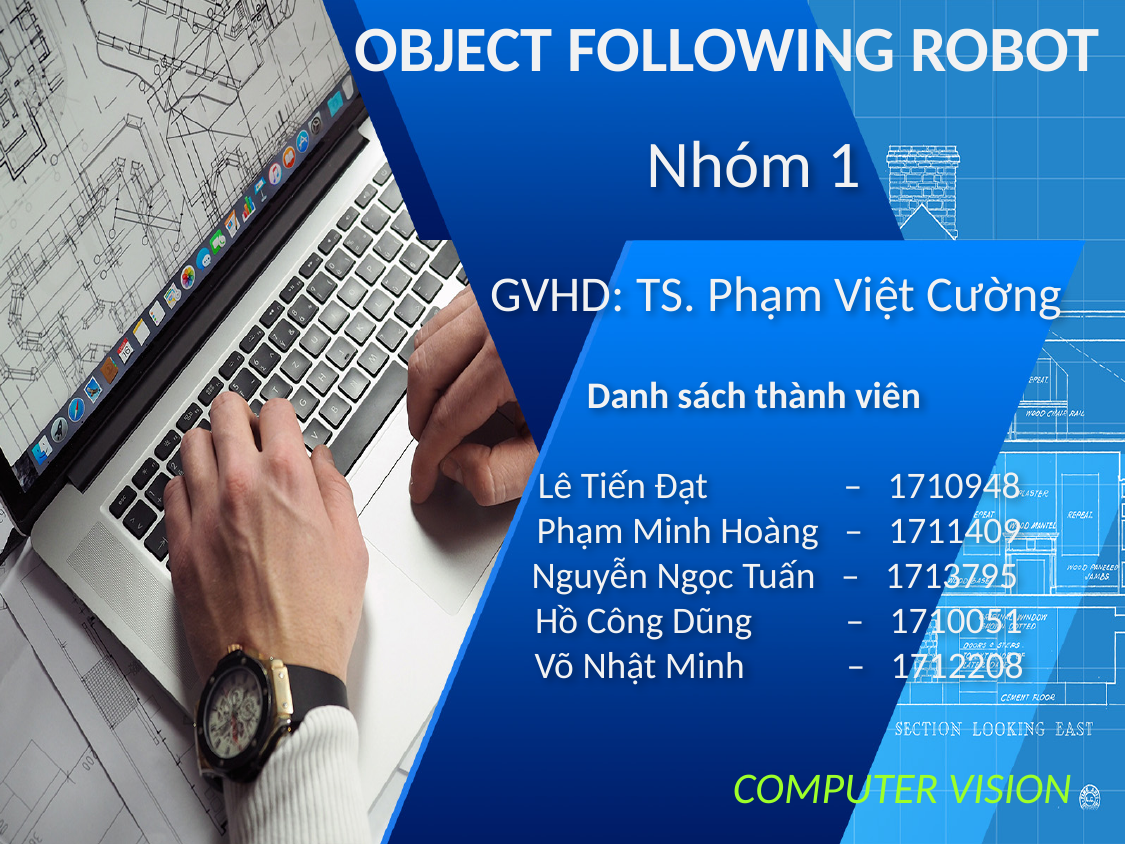

OBJECT FOLLOWING ROBOT
# Nhóm 1 GVHD: TS. Phạm Việt Cường Danh sách thành viên Lê Tiến Đạt                –   1710948 Phạm Minh Hoàng   –   1711409 Nguyễn Ngọc Tuấn   –   1713795 Hồ Công Dũng           –   1710051 Võ Nhật Minh            –   1712208
COMPUTER VISION